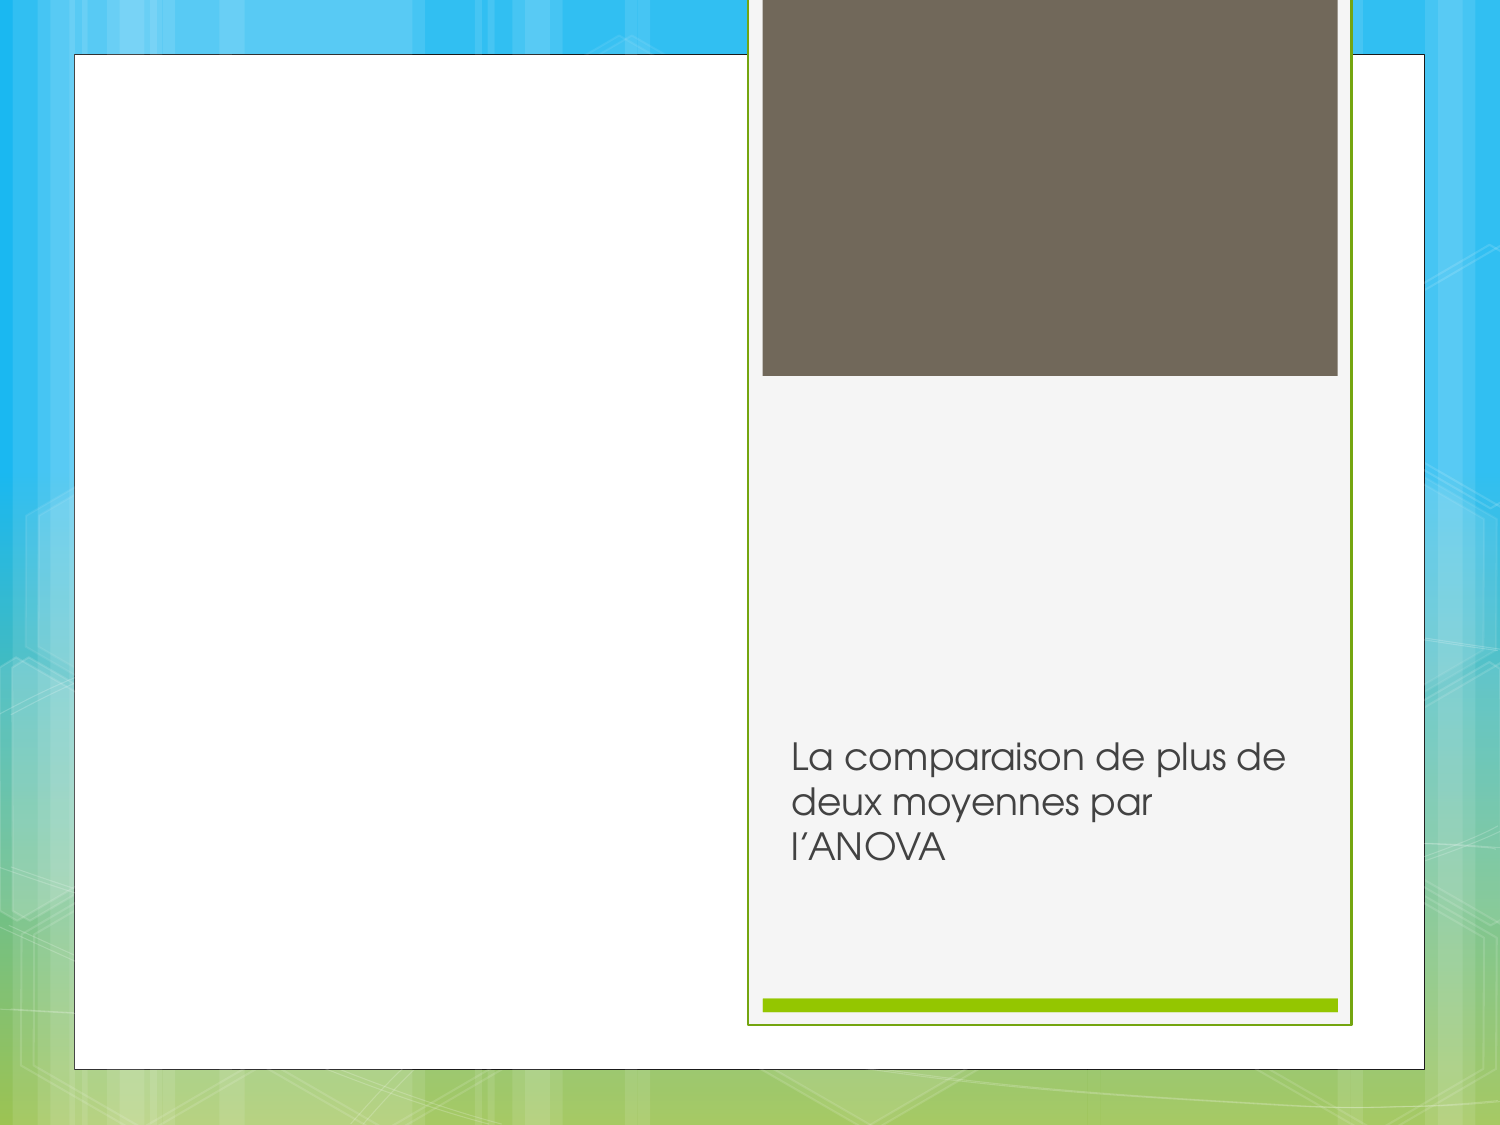

#
La comparaison de plus de deux moyennes par l’ANOVA